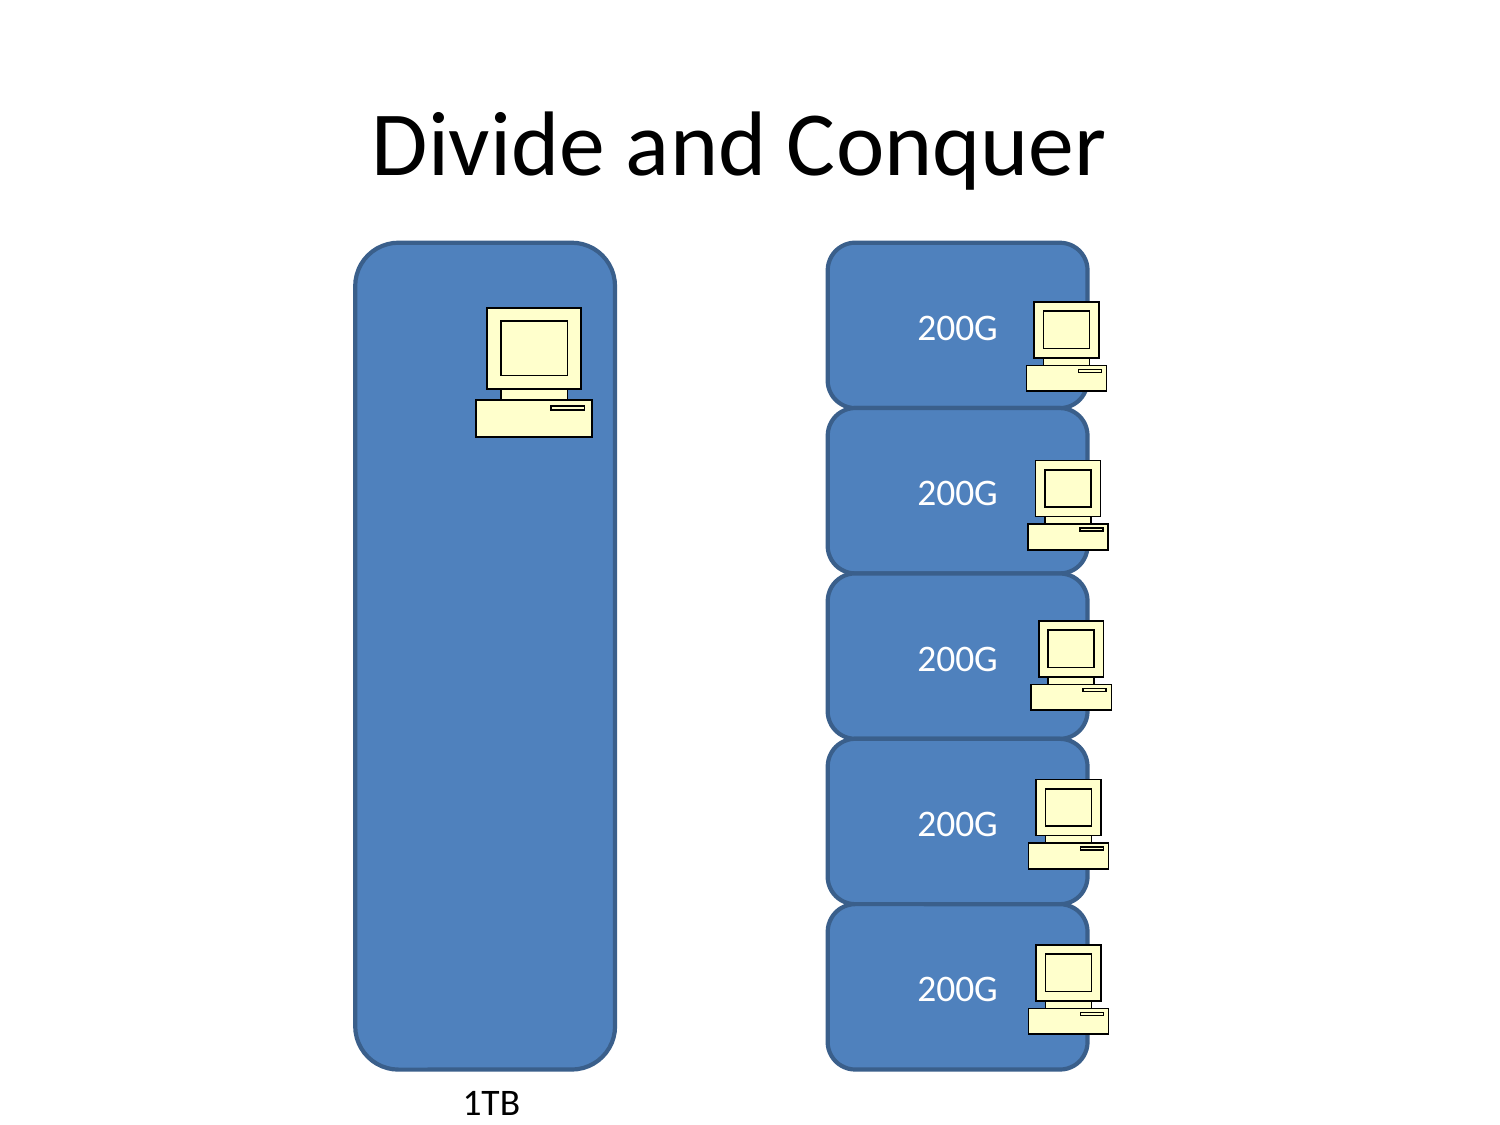

# Divide and Conquer

200G

200G

200G

200G

200G

1TB